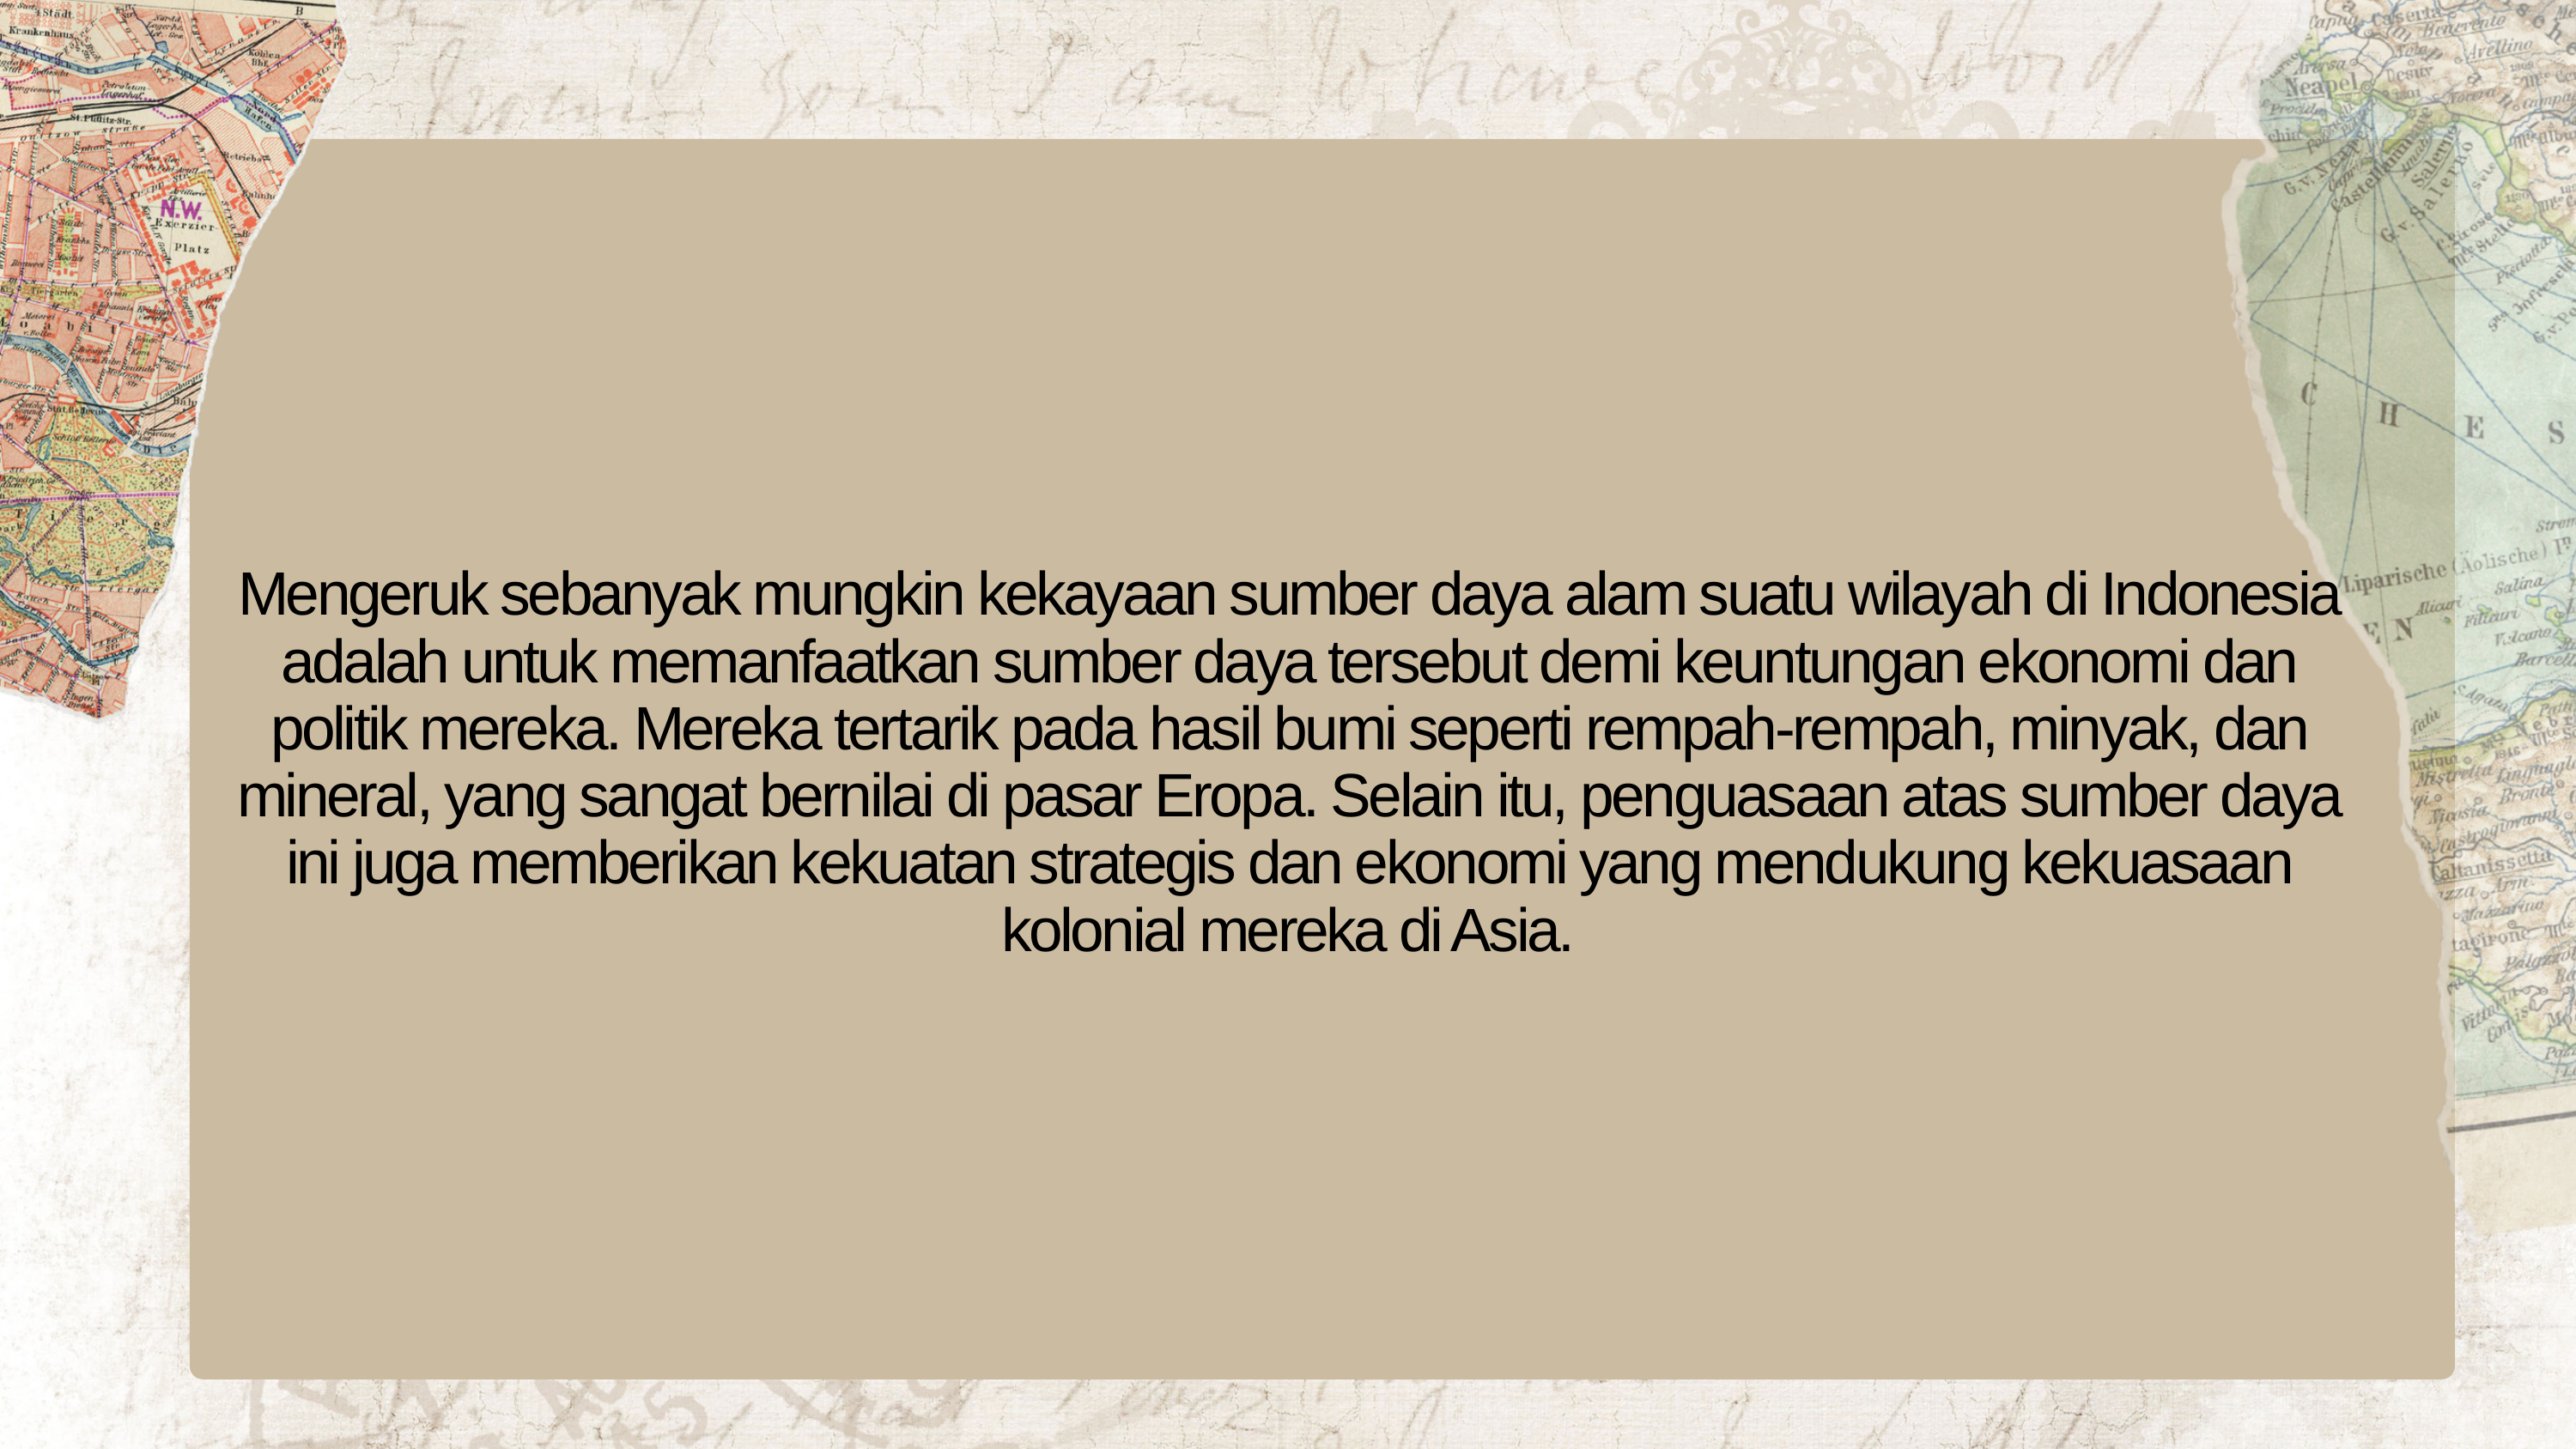

Mengeruk sebanyak mungkin kekayaan sumber daya alam suatu wilayah di Indonesia adalah untuk memanfaatkan sumber daya tersebut demi keuntungan ekonomi dan politik mereka. Mereka tertarik pada hasil bumi seperti rempah-rempah, minyak, dan mineral, yang sangat bernilai di pasar Eropa. Selain itu, penguasaan atas sumber daya ini juga memberikan kekuatan strategis dan ekonomi yang mendukung kekuasaan kolonial mereka di Asia.